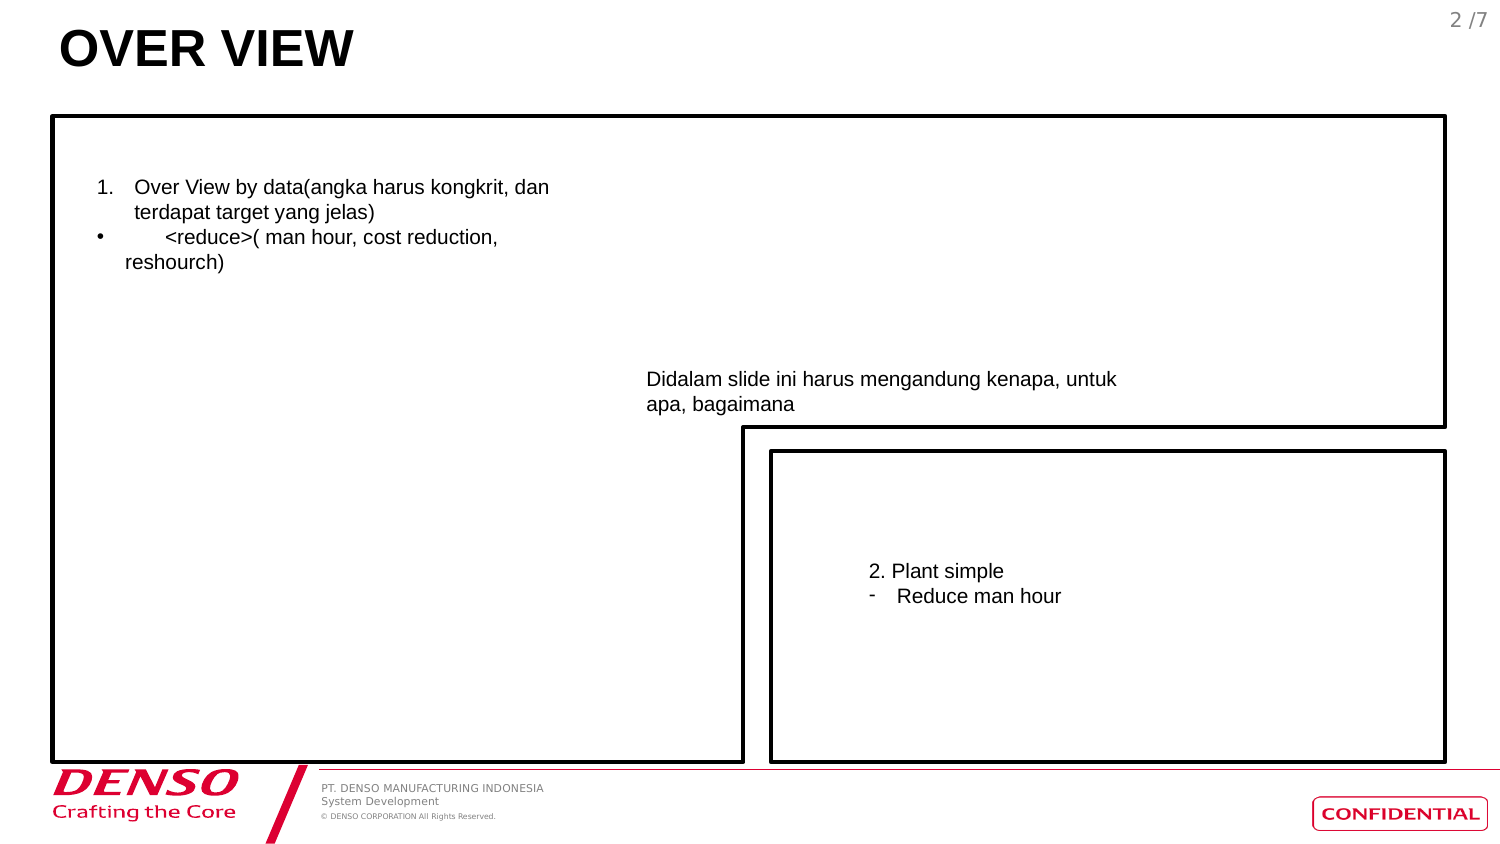

# OVER VIEW

Over View by data(angka harus kongkrit, dan terdapat target yang jelas)
       <reduce>( man hour, cost reduction, reshourch)

Didalam slide ini harus mengandung kenapa, untuk apa, bagaimana

2. Plant simple
Reduce man hour